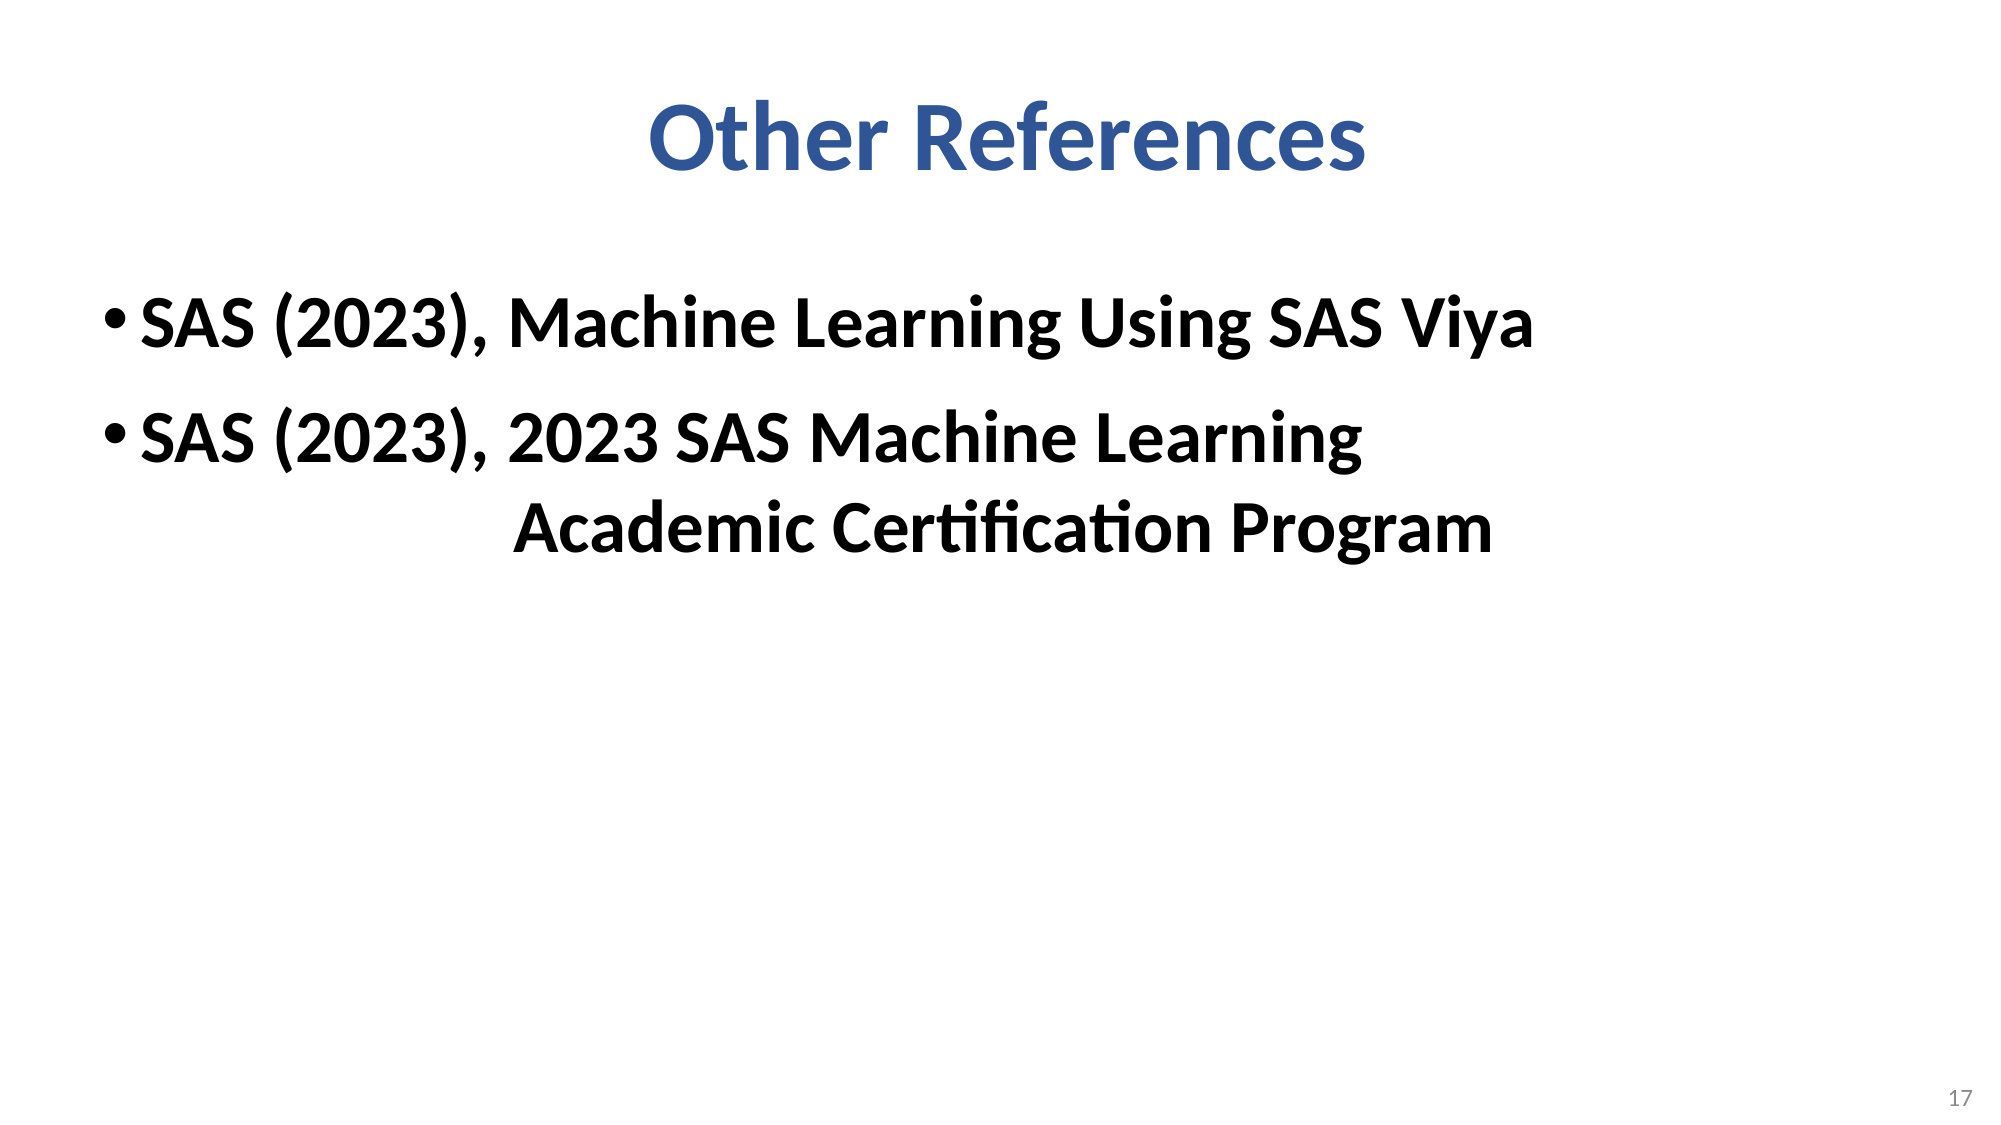

# Other References
SAS (2023), Machine Learning Using SAS Viya
SAS (2023), 2023 SAS Machine Learning
                      Academic Certification Program

17